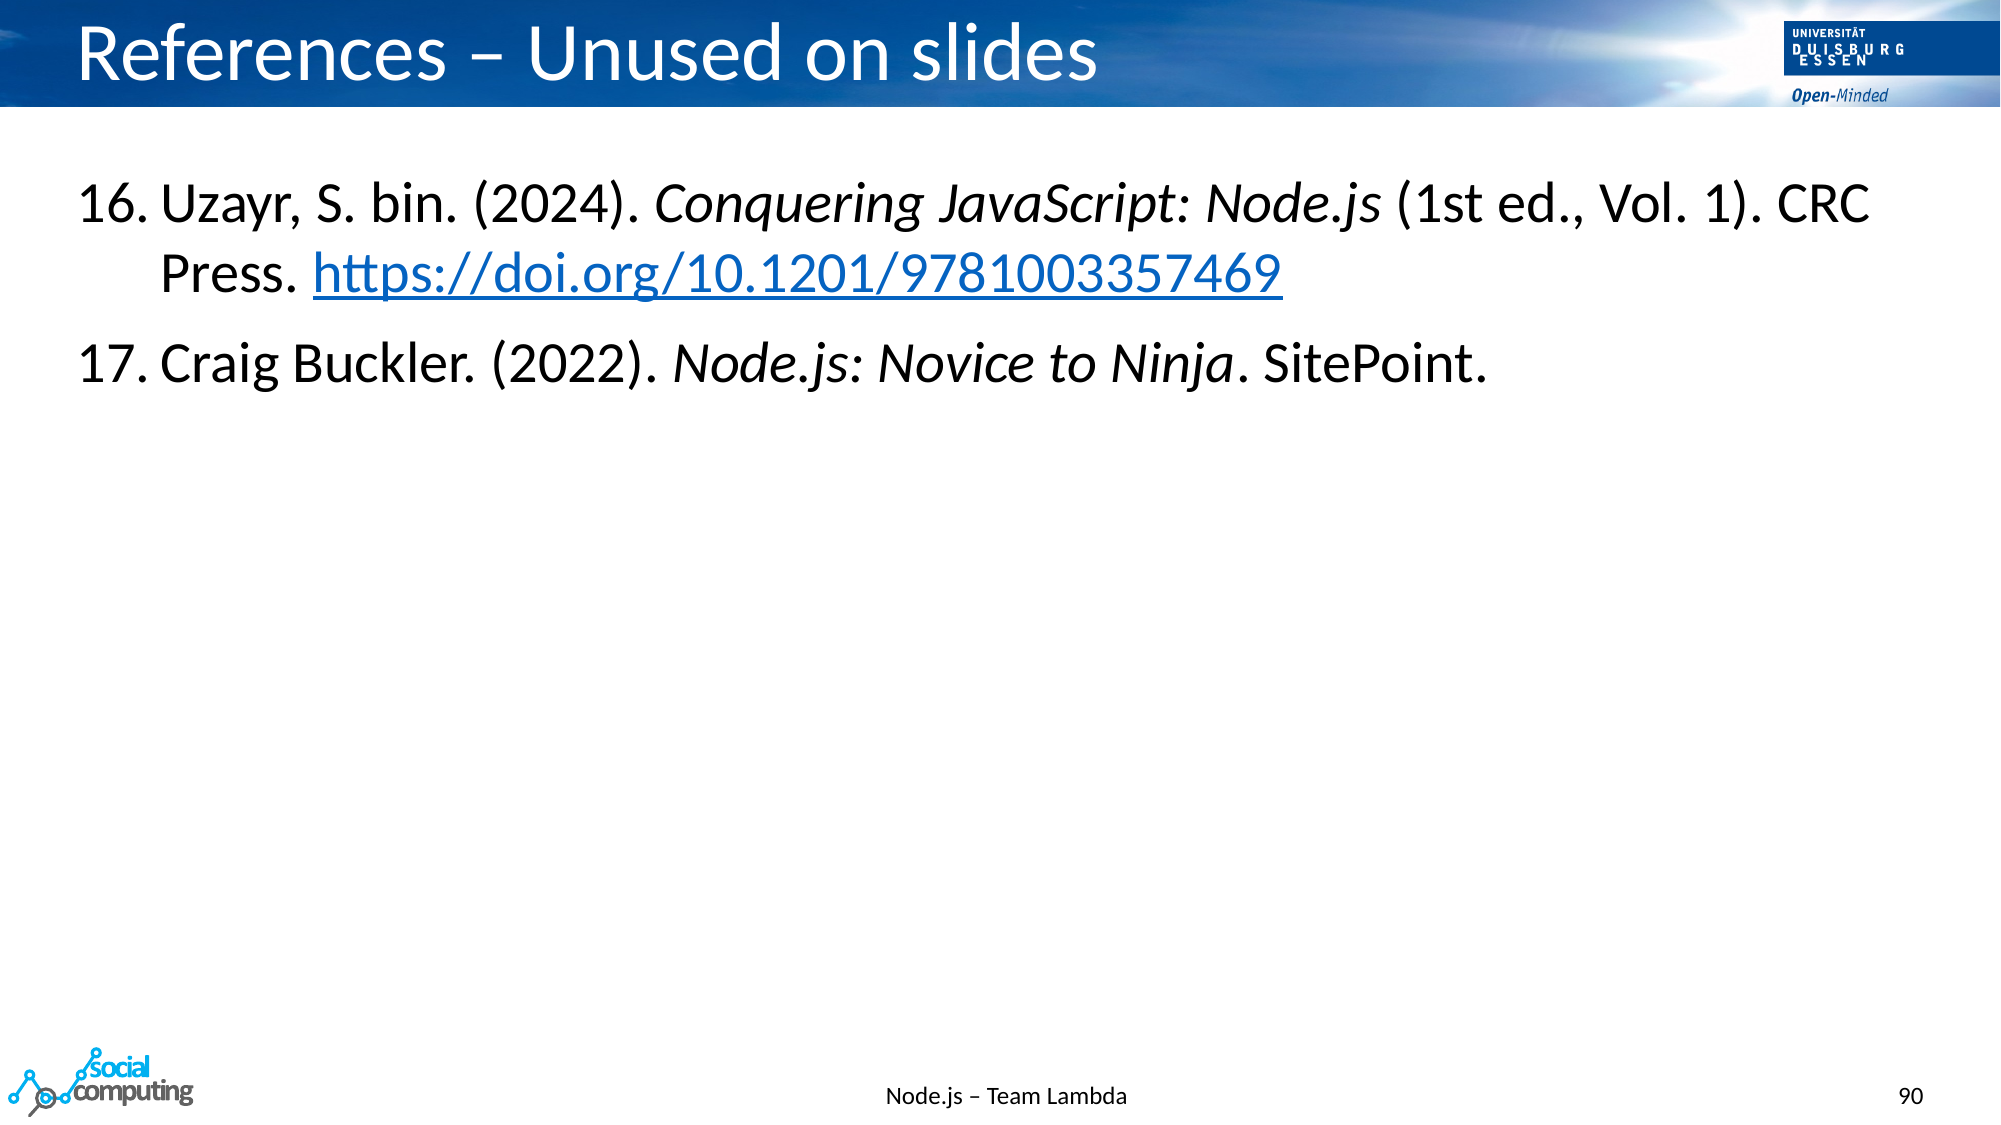

# References – Unused on slides
Uzayr, S. bin. (2024). Conquering JavaScript: Node.js (1st ed., Vol. 1). CRC Press. https://doi.org/10.1201/9781003357469
Craig Buckler. (2022). Node.js: Novice to Ninja. SitePoint.

Node.js – Team Lambda
90